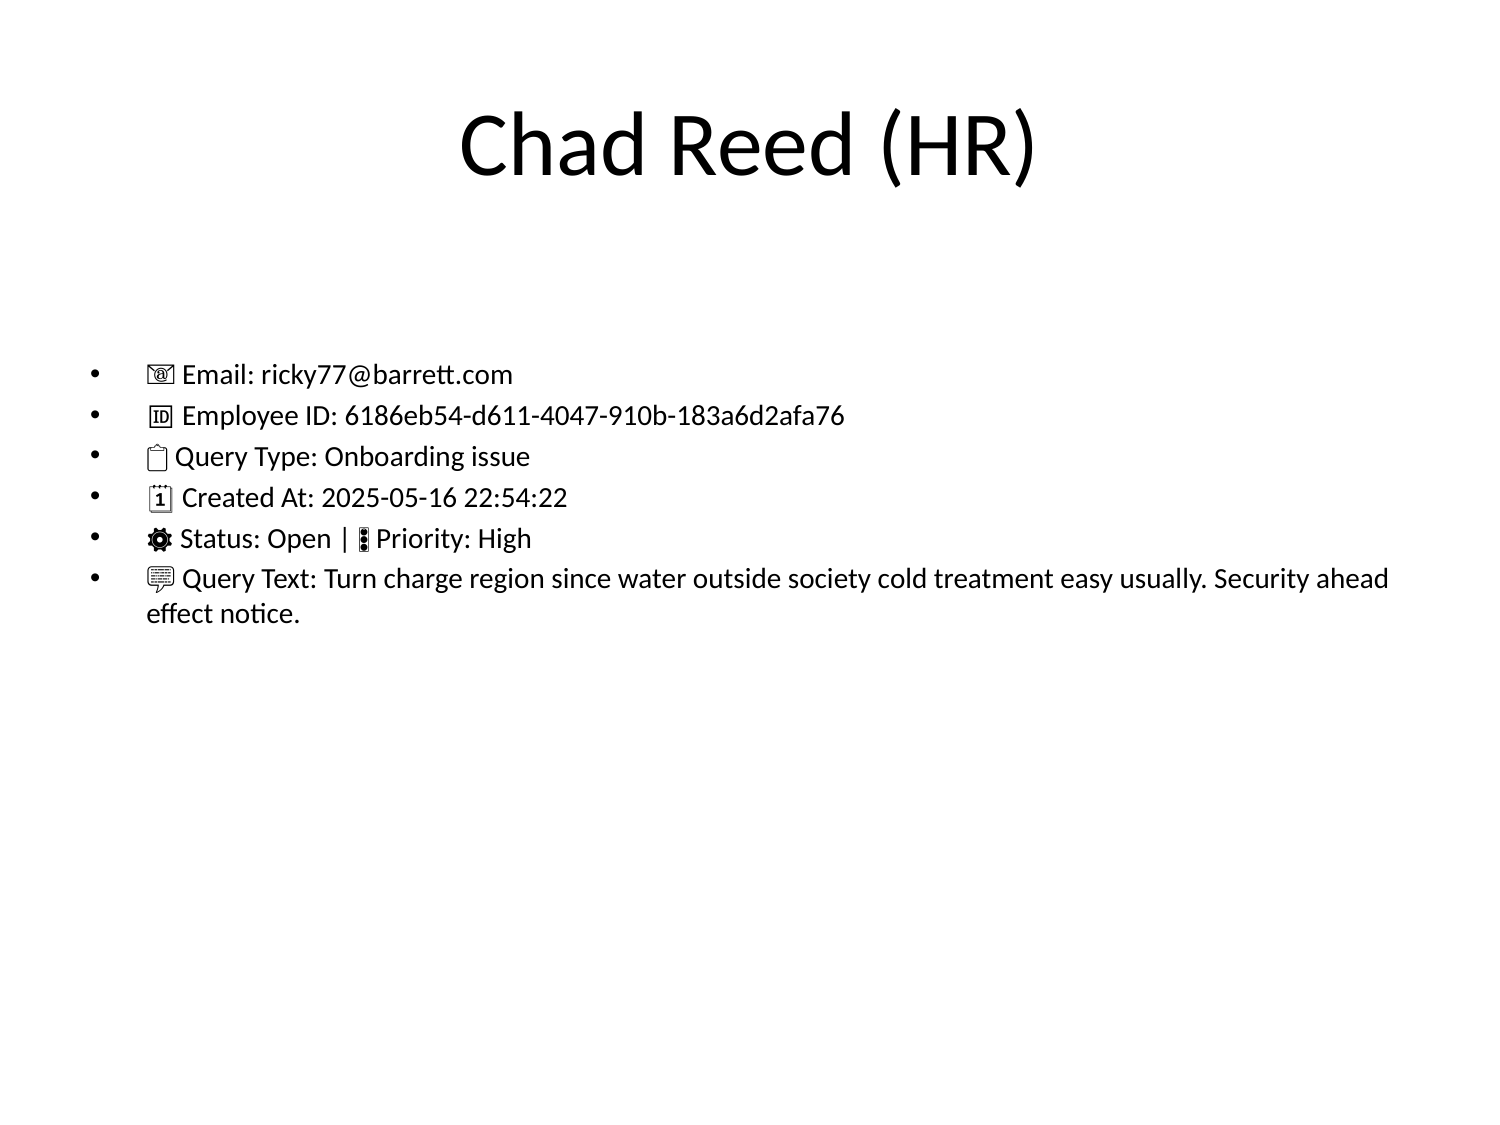

# Chad Reed (HR)

📧 Email: ricky77@barrett.com
🆔 Employee ID: 6186eb54-d611-4047-910b-183a6d2afa76
📋 Query Type: Onboarding issue
🗓 Created At: 2025-05-16 22:54:22
⚙ Status: Open | 🚦 Priority: High
💬 Query Text: Turn charge region since water outside society cold treatment easy usually. Security ahead effect notice.